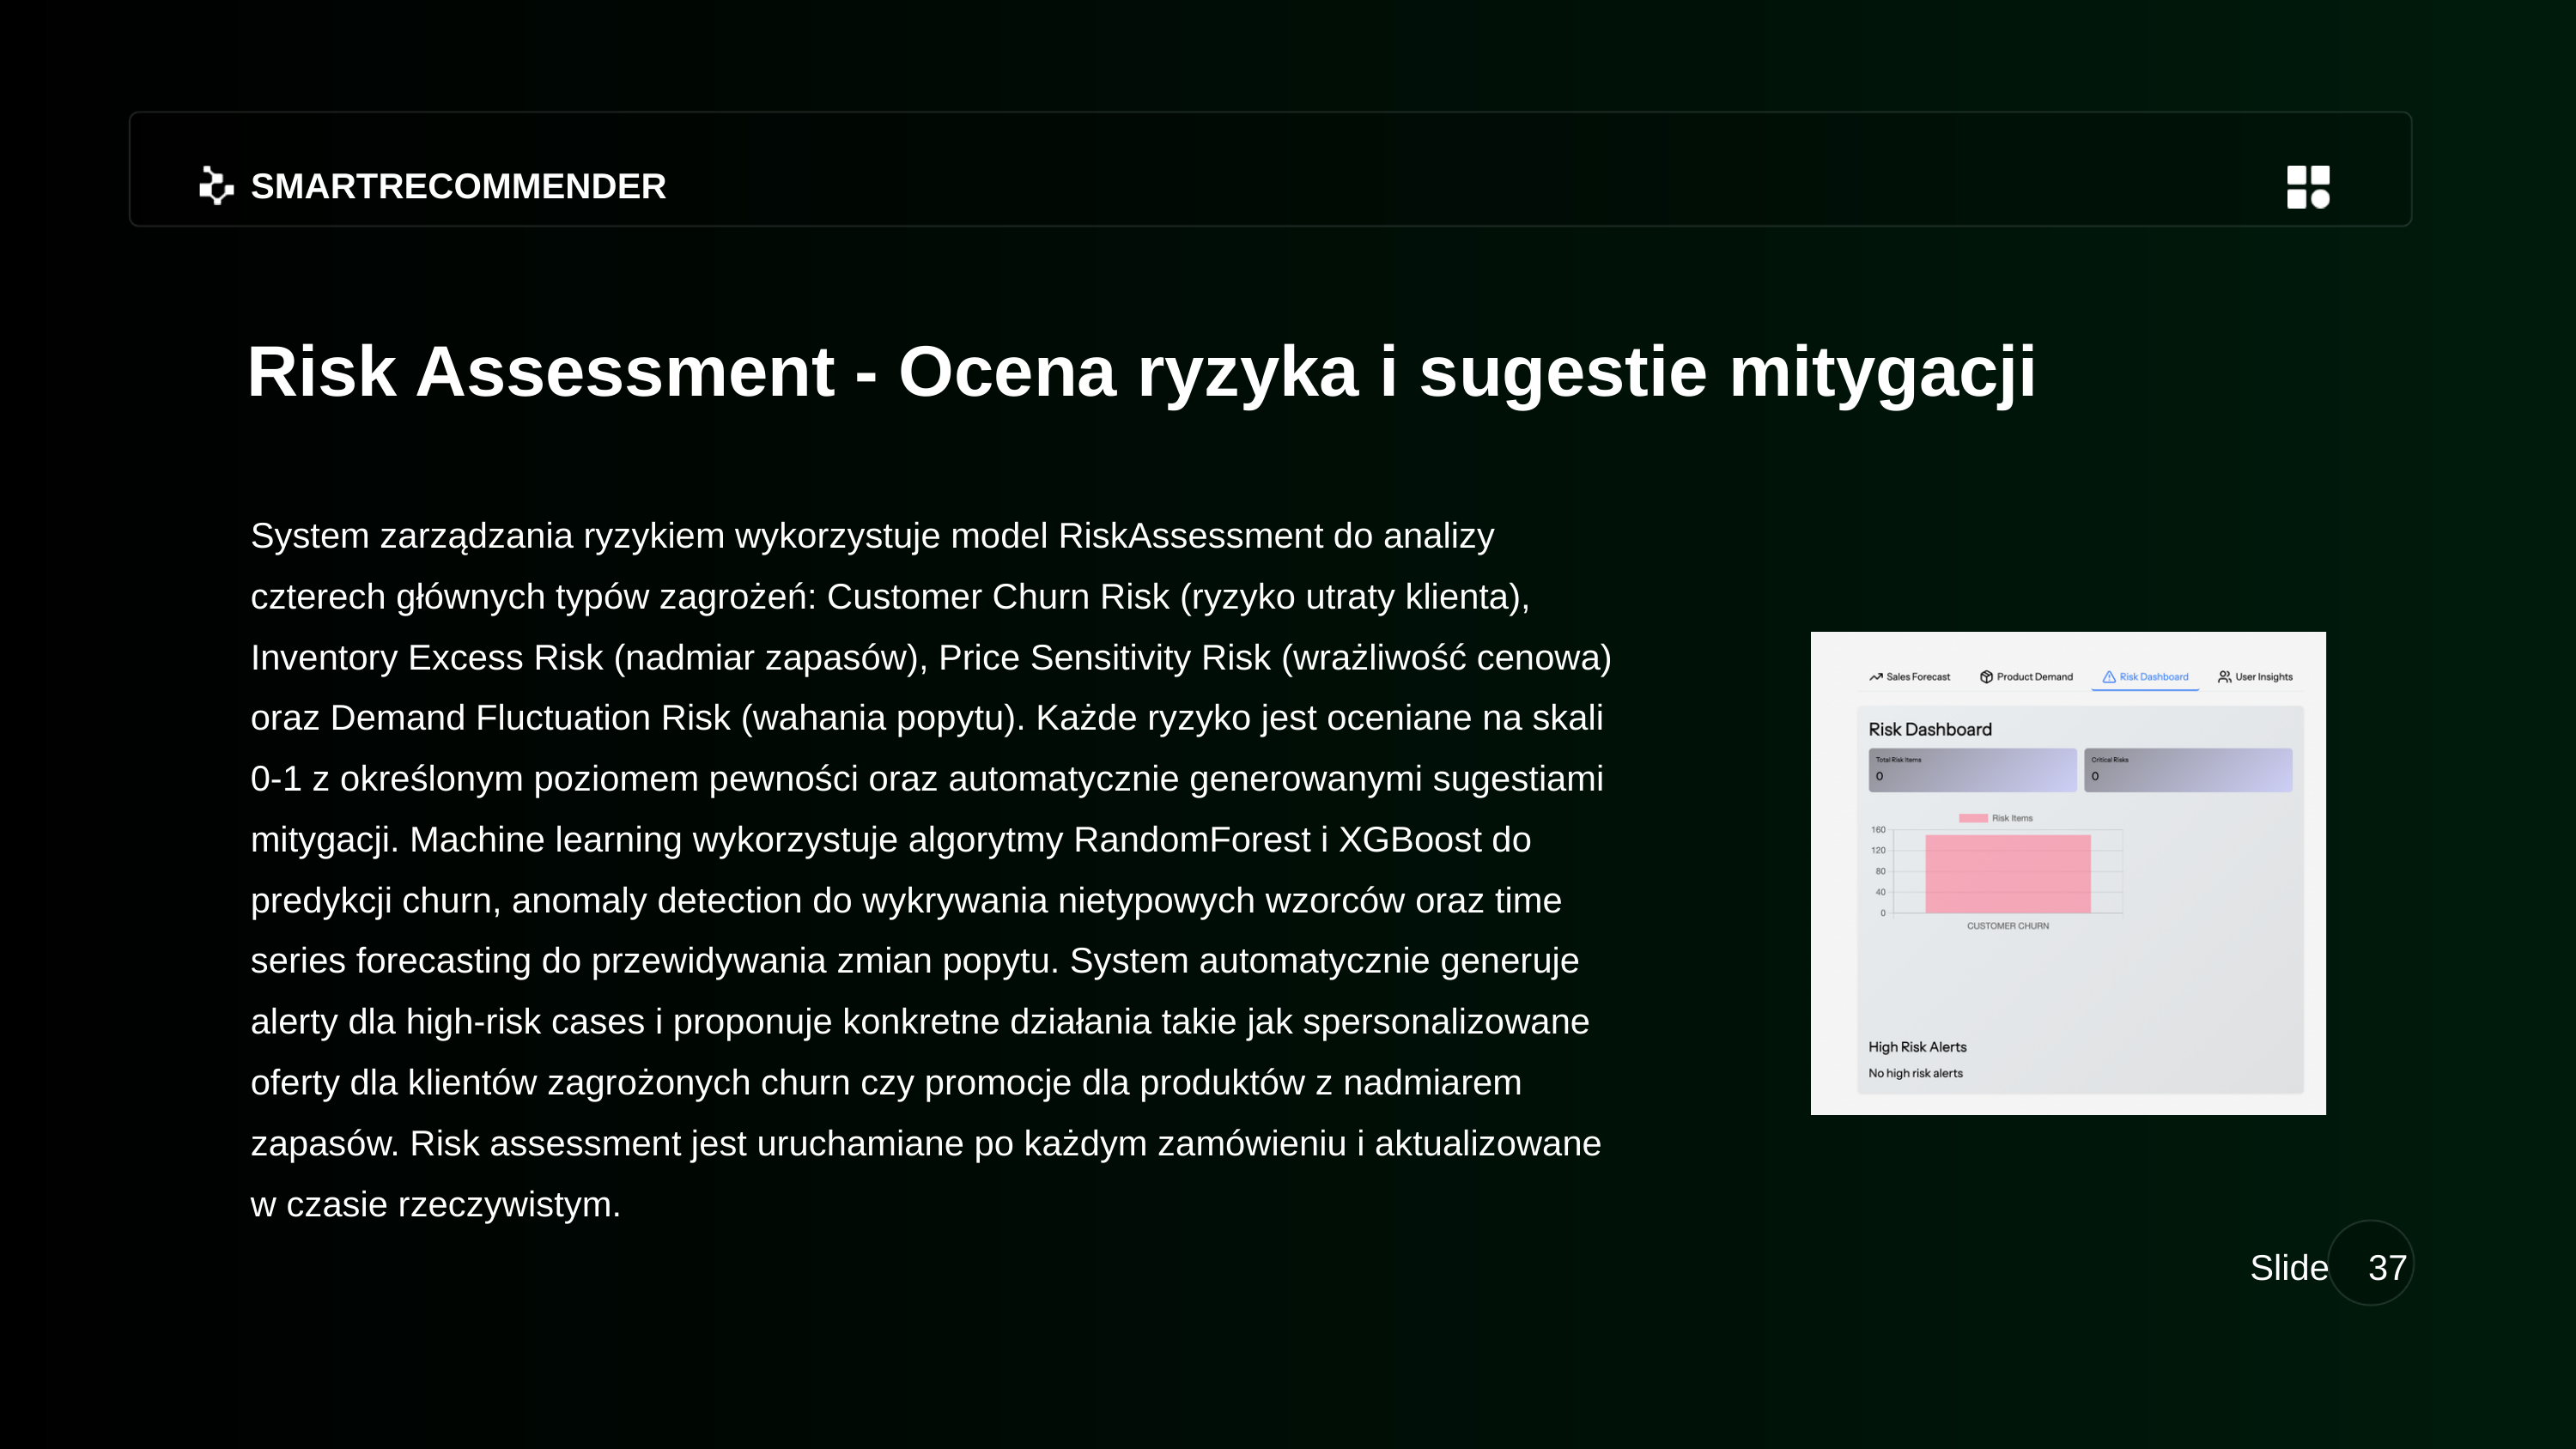

SMARTRECOMMENDER
Risk Assessment - Ocena ryzyka i sugestie mitygacji
System zarządzania ryzykiem wykorzystuje model RiskAssessment do analizy czterech głównych typów zagrożeń: Customer Churn Risk (ryzyko utraty klienta), Inventory Excess Risk (nadmiar zapasów), Price Sensitivity Risk (wrażliwość cenowa) oraz Demand Fluctuation Risk (wahania popytu). Każde ryzyko jest oceniane na skali 0-1 z określonym poziomem pewności oraz automatycznie generowanymi sugestiami mitygacji. Machine learning wykorzystuje algorytmy RandomForest i XGBoost do predykcji churn, anomaly detection do wykrywania nietypowych wzorców oraz time series forecasting do przewidywania zmian popytu. System automatycznie generuje alerty dla high-risk cases i proponuje konkretne działania takie jak spersonalizowane oferty dla klientów zagrożonych churn czy promocje dla produktów z nadmiarem zapasów. Risk assessment jest uruchamiane po każdym zamówieniu i aktualizowane w czasie rzeczywistym.

Slide
37